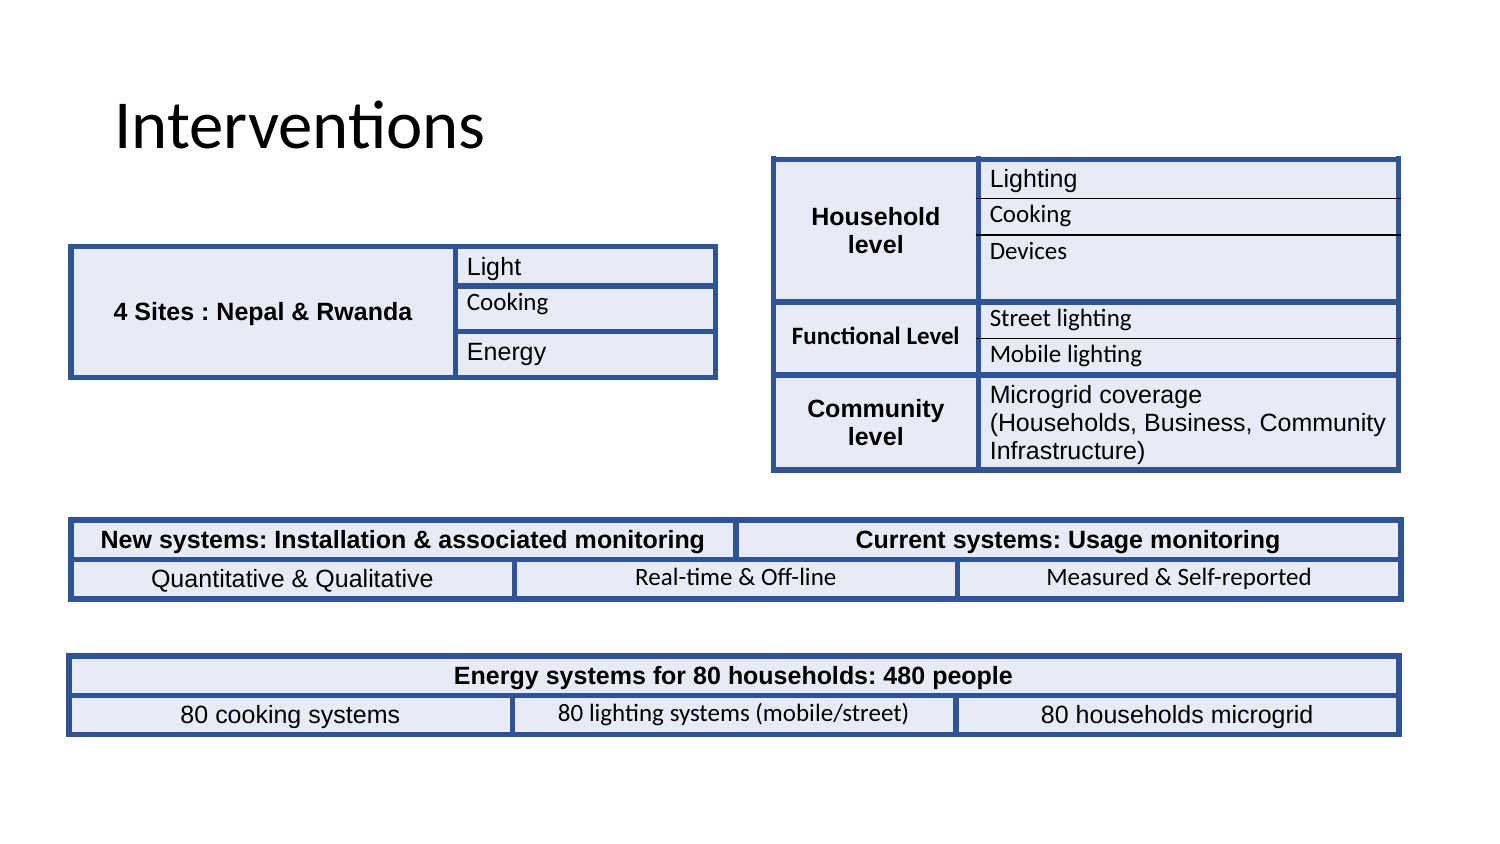

# Interventions
| Household level | Lighting |
| --- | --- |
|  | Cooking |
|  | Devices |
| Functional Level | Street lighting |
|  | Mobile lighting |
| Community level | Microgrid coverage (Households, Business, Community Infrastructure) |
| 4 Sites : Nepal & Rwanda | Light |
| --- | --- |
|  | Cooking |
|  | Energy |
| New systems: Installation & associated monitoring |  | Current systems: Usage monitoring |  |
| --- | --- | --- | --- |
| Quantitative & Qualitative | Real-time & Off-line |  | Measured & Self-reported |
| Energy systems for 80 households: 480 people |  |  |
| --- | --- | --- |
| 80 cooking systems | 80 lighting systems (mobile/street) | 80 households microgrid |